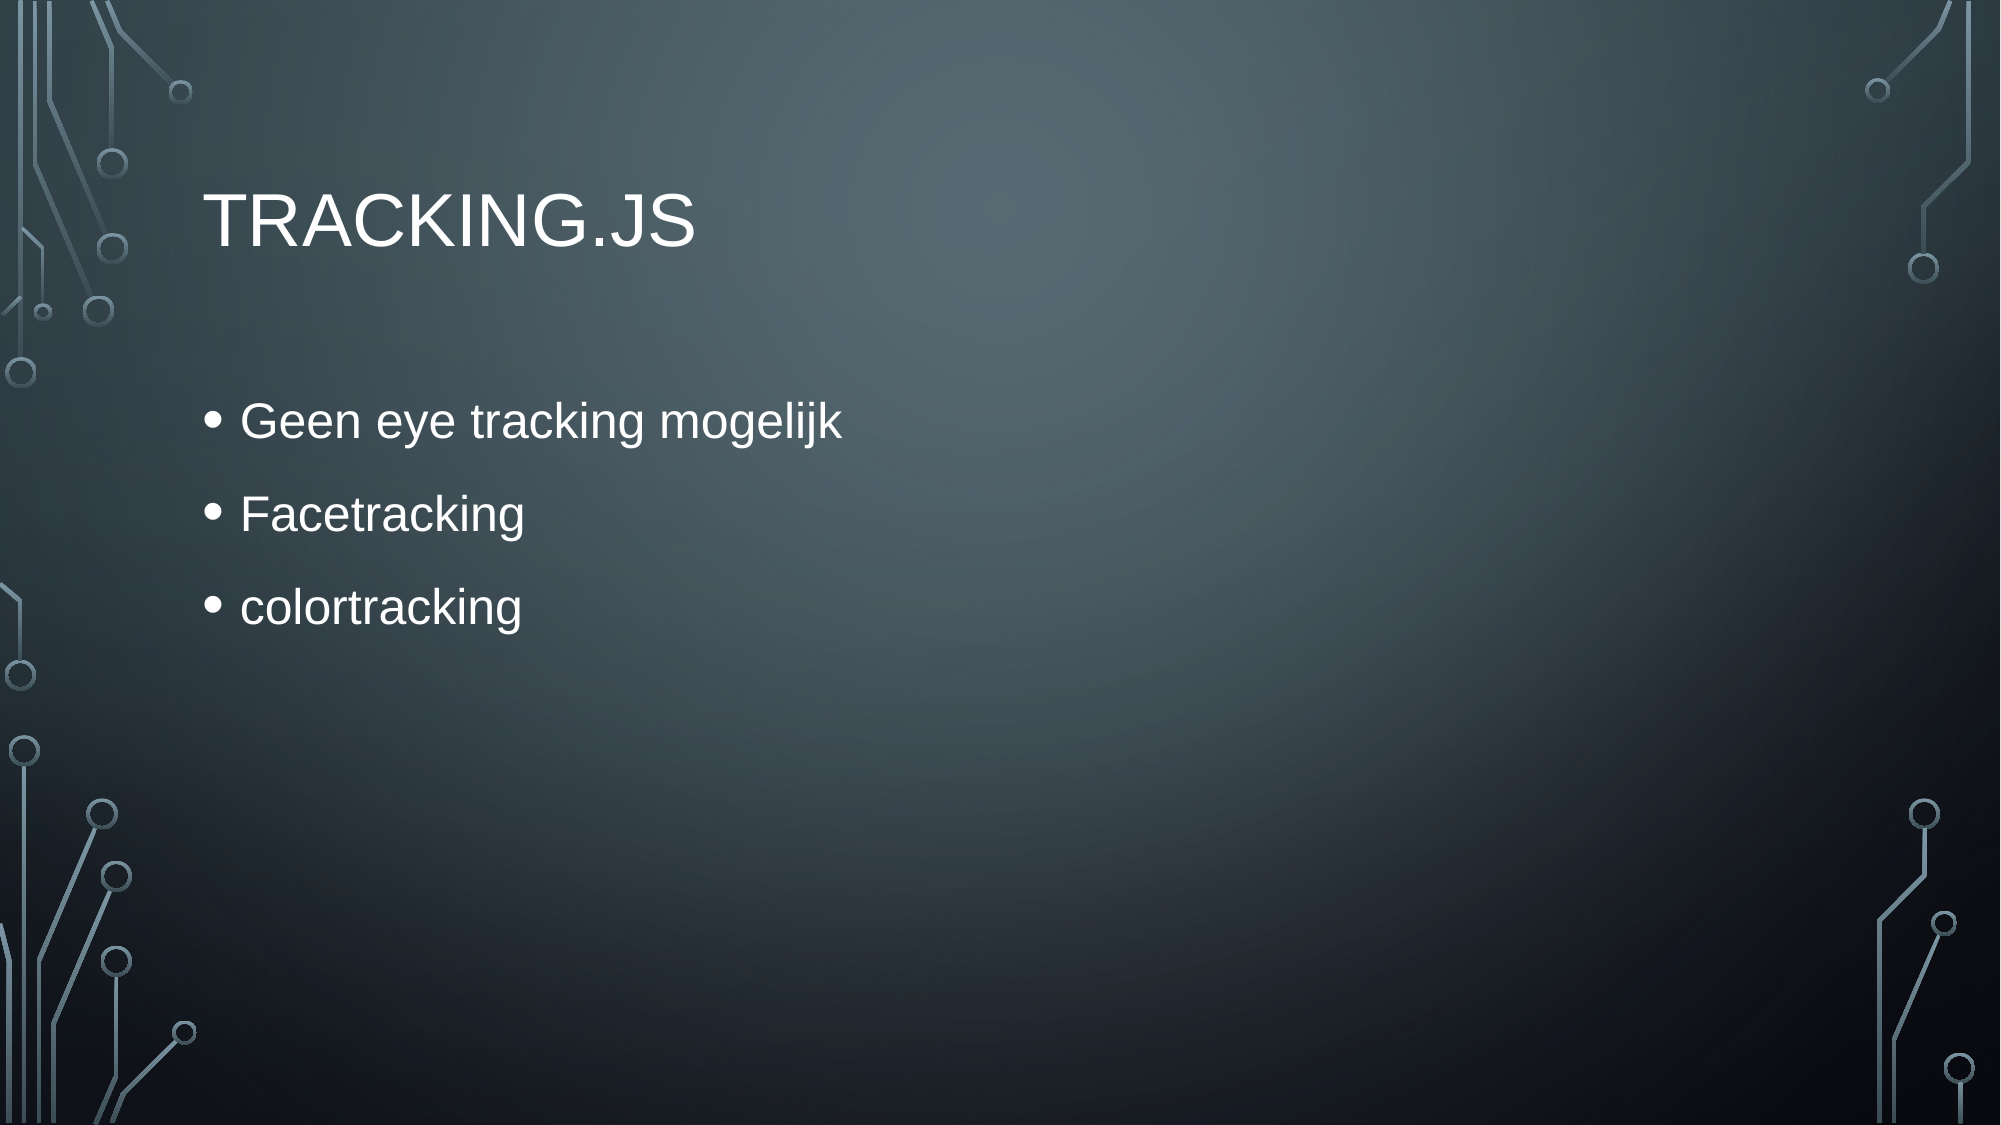

# Tracking.js
Geen eye tracking mogelijk
Facetracking
colortracking